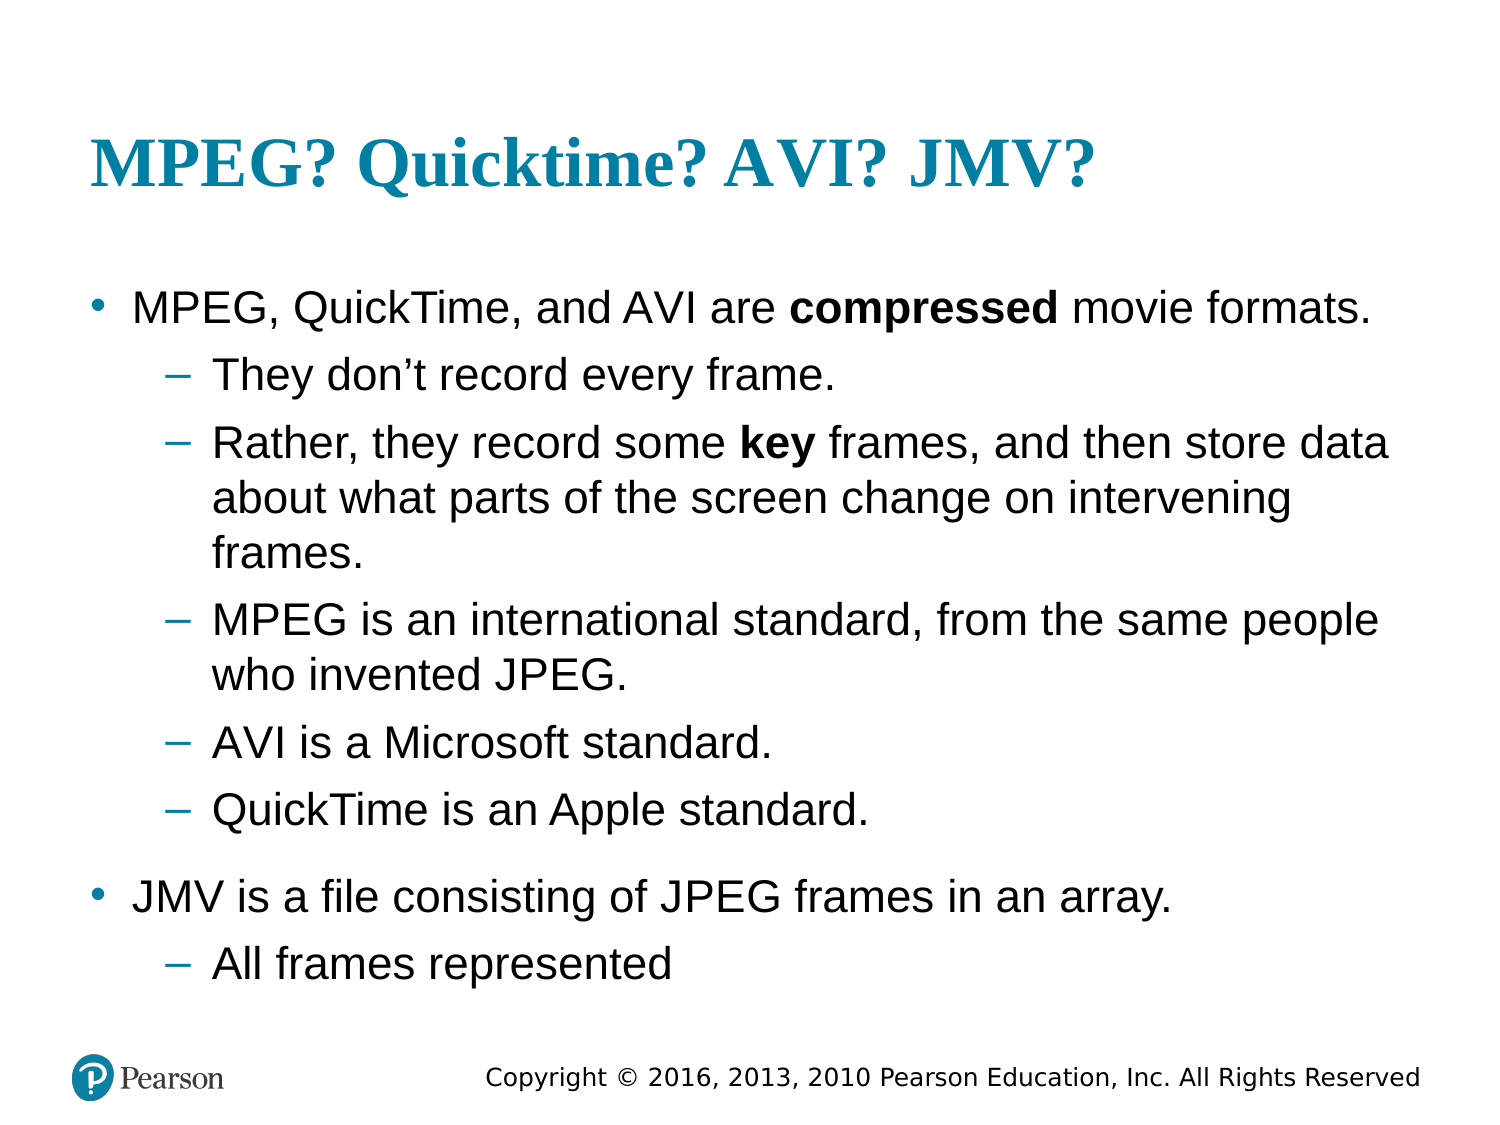

# M P E G? Quicktime? A V I? J M V?
M P E G, QuickTime, and A V I are compressed movie formats.
They don’t record every frame.
Rather, they record some key frames, and then store data about what parts of the screen change on intervening frames.
M P E G is an international standard, from the same people who invented J P E G.
A V I is a Microsoft standard.
QuickTime is an Apple standard.
J M V is a file consisting of J P E G frames in an array.
All frames represented